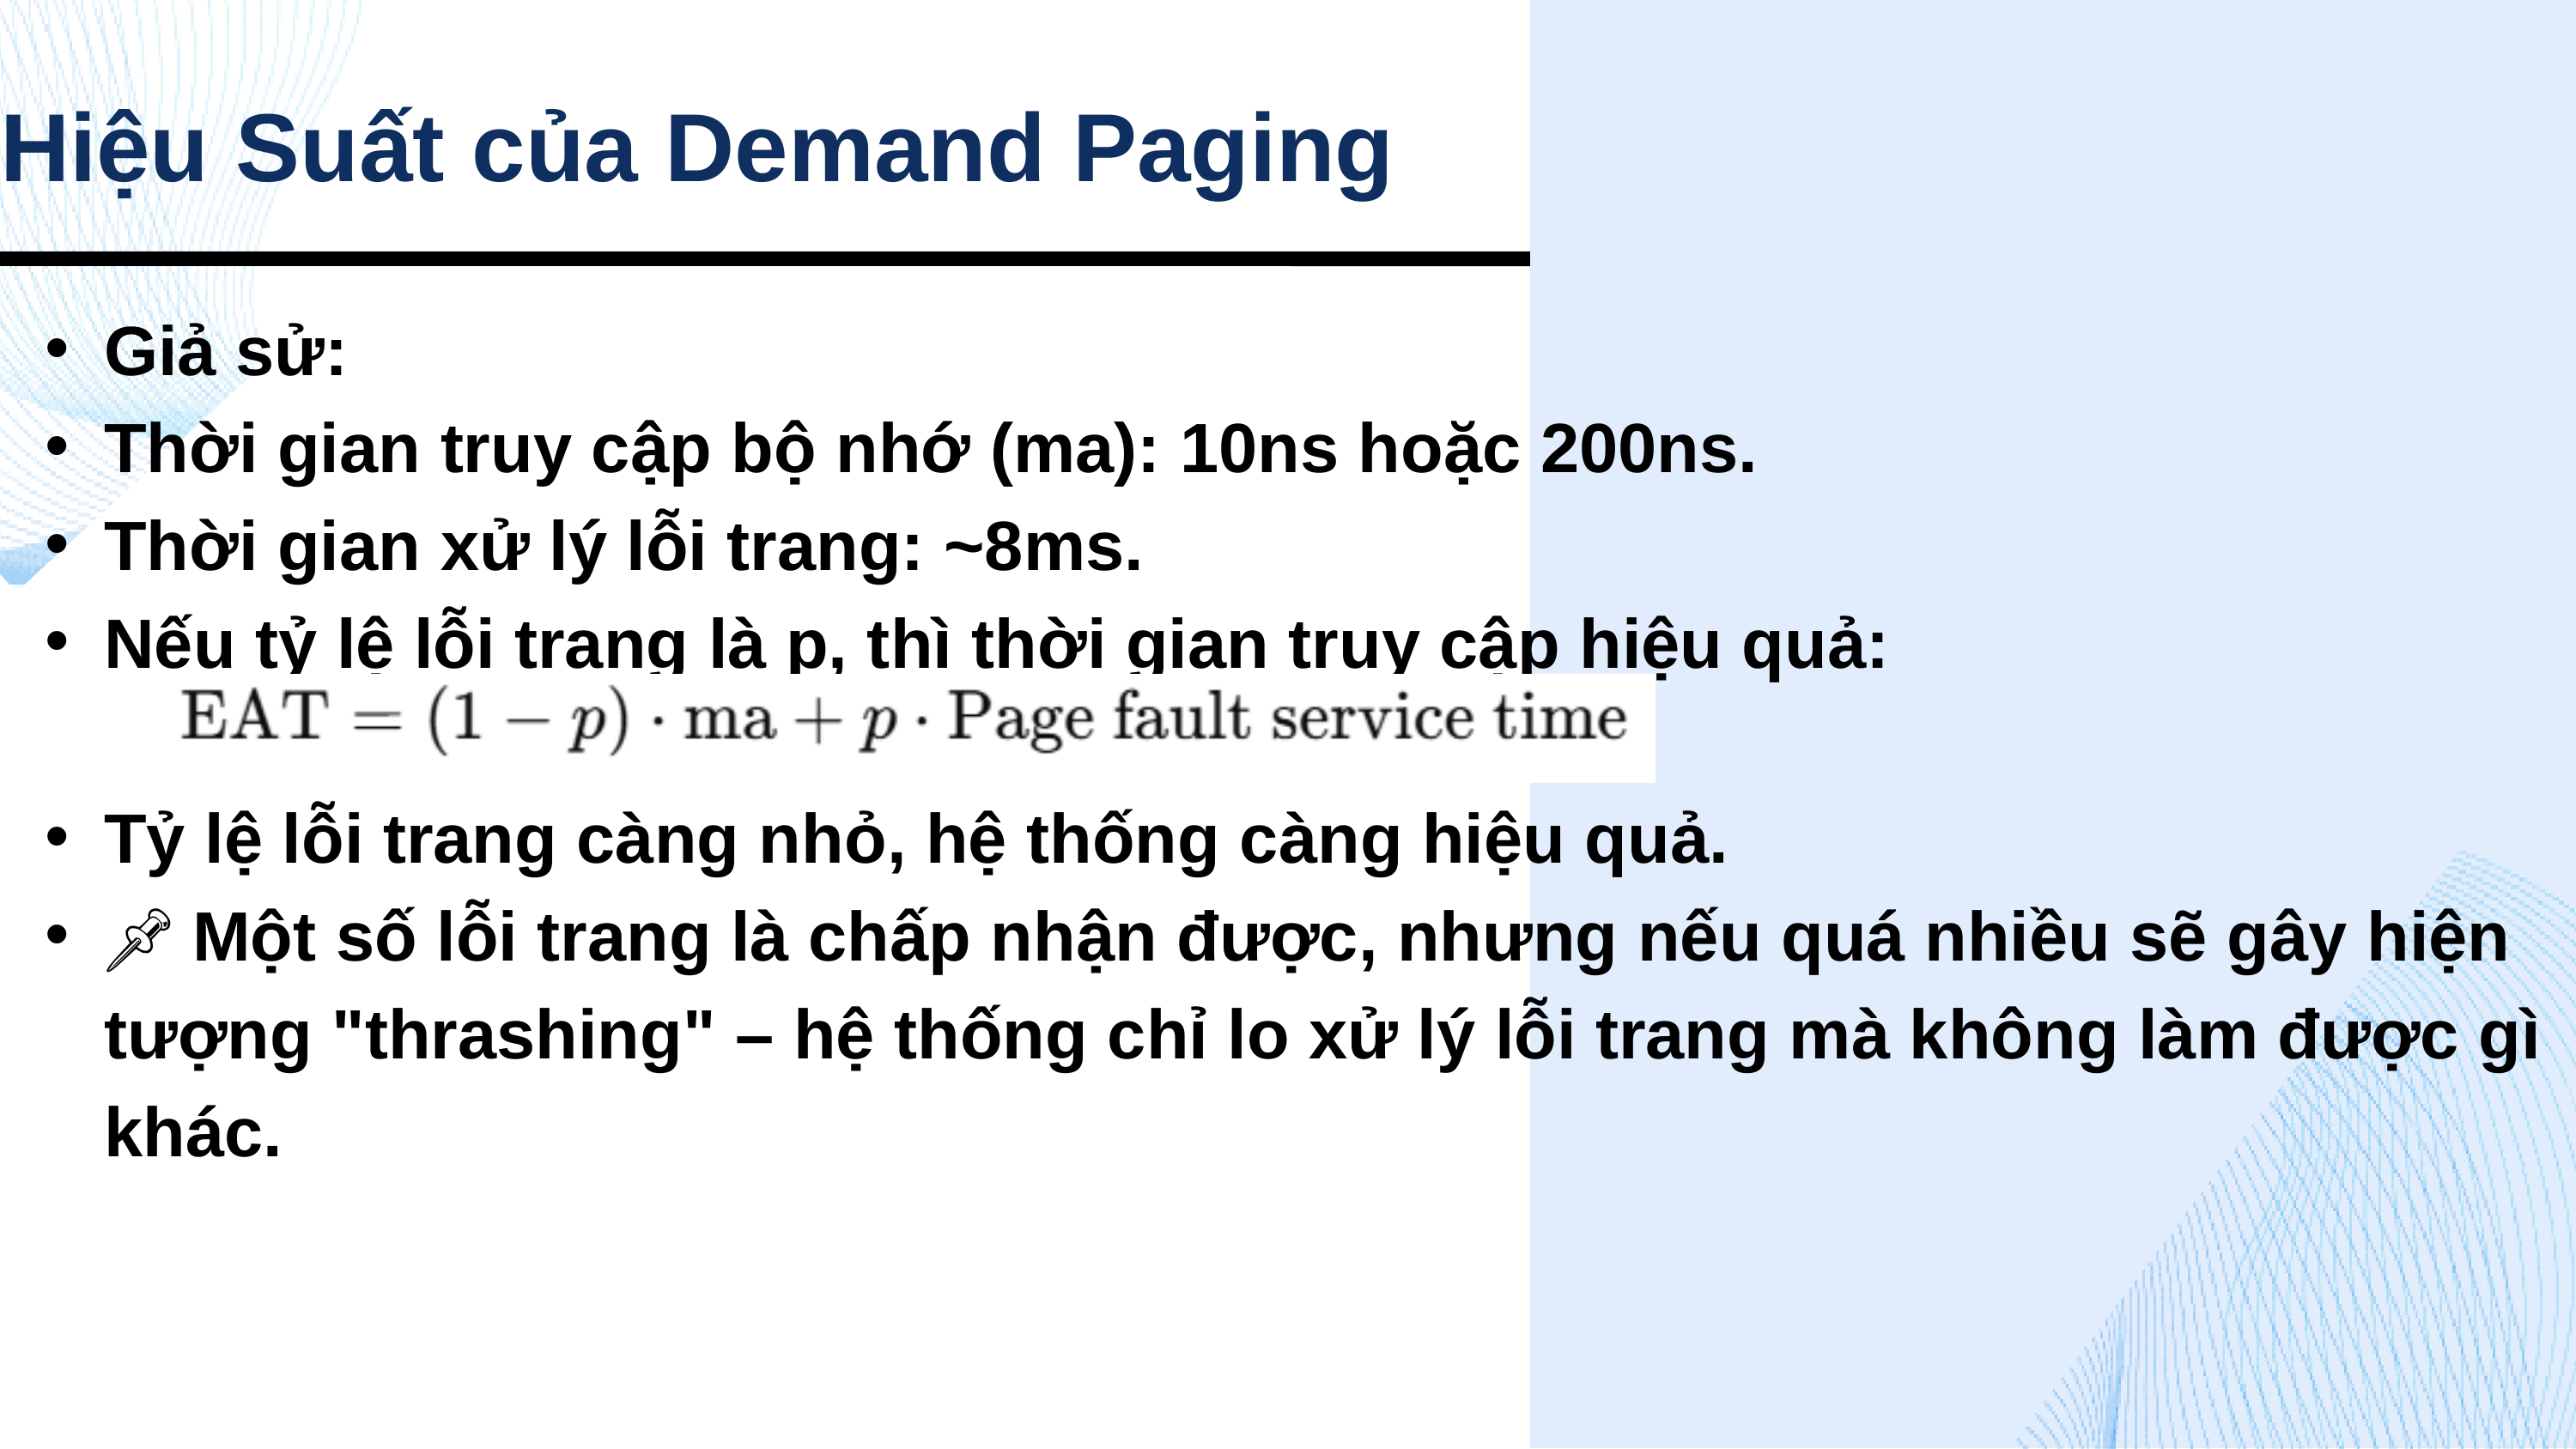

Hiệu Suất của Demand Paging

Giả sử:
Thời gian truy cập bộ nhớ (ma): 10ns hoặc 200ns.
Thời gian xử lý lỗi trang: ~8ms.
Nếu tỷ lệ lỗi trang là p, thì thời gian truy cập hiệu quả:

Tỷ lệ lỗi trang càng nhỏ, hệ thống càng hiệu quả.
📌 Một số lỗi trang là chấp nhận được, nhưng nếu quá nhiều sẽ gây hiện tượng "thrashing" – hệ thống chỉ lo xử lý lỗi trang mà không làm được gì khác.

Sea Level Rise

16